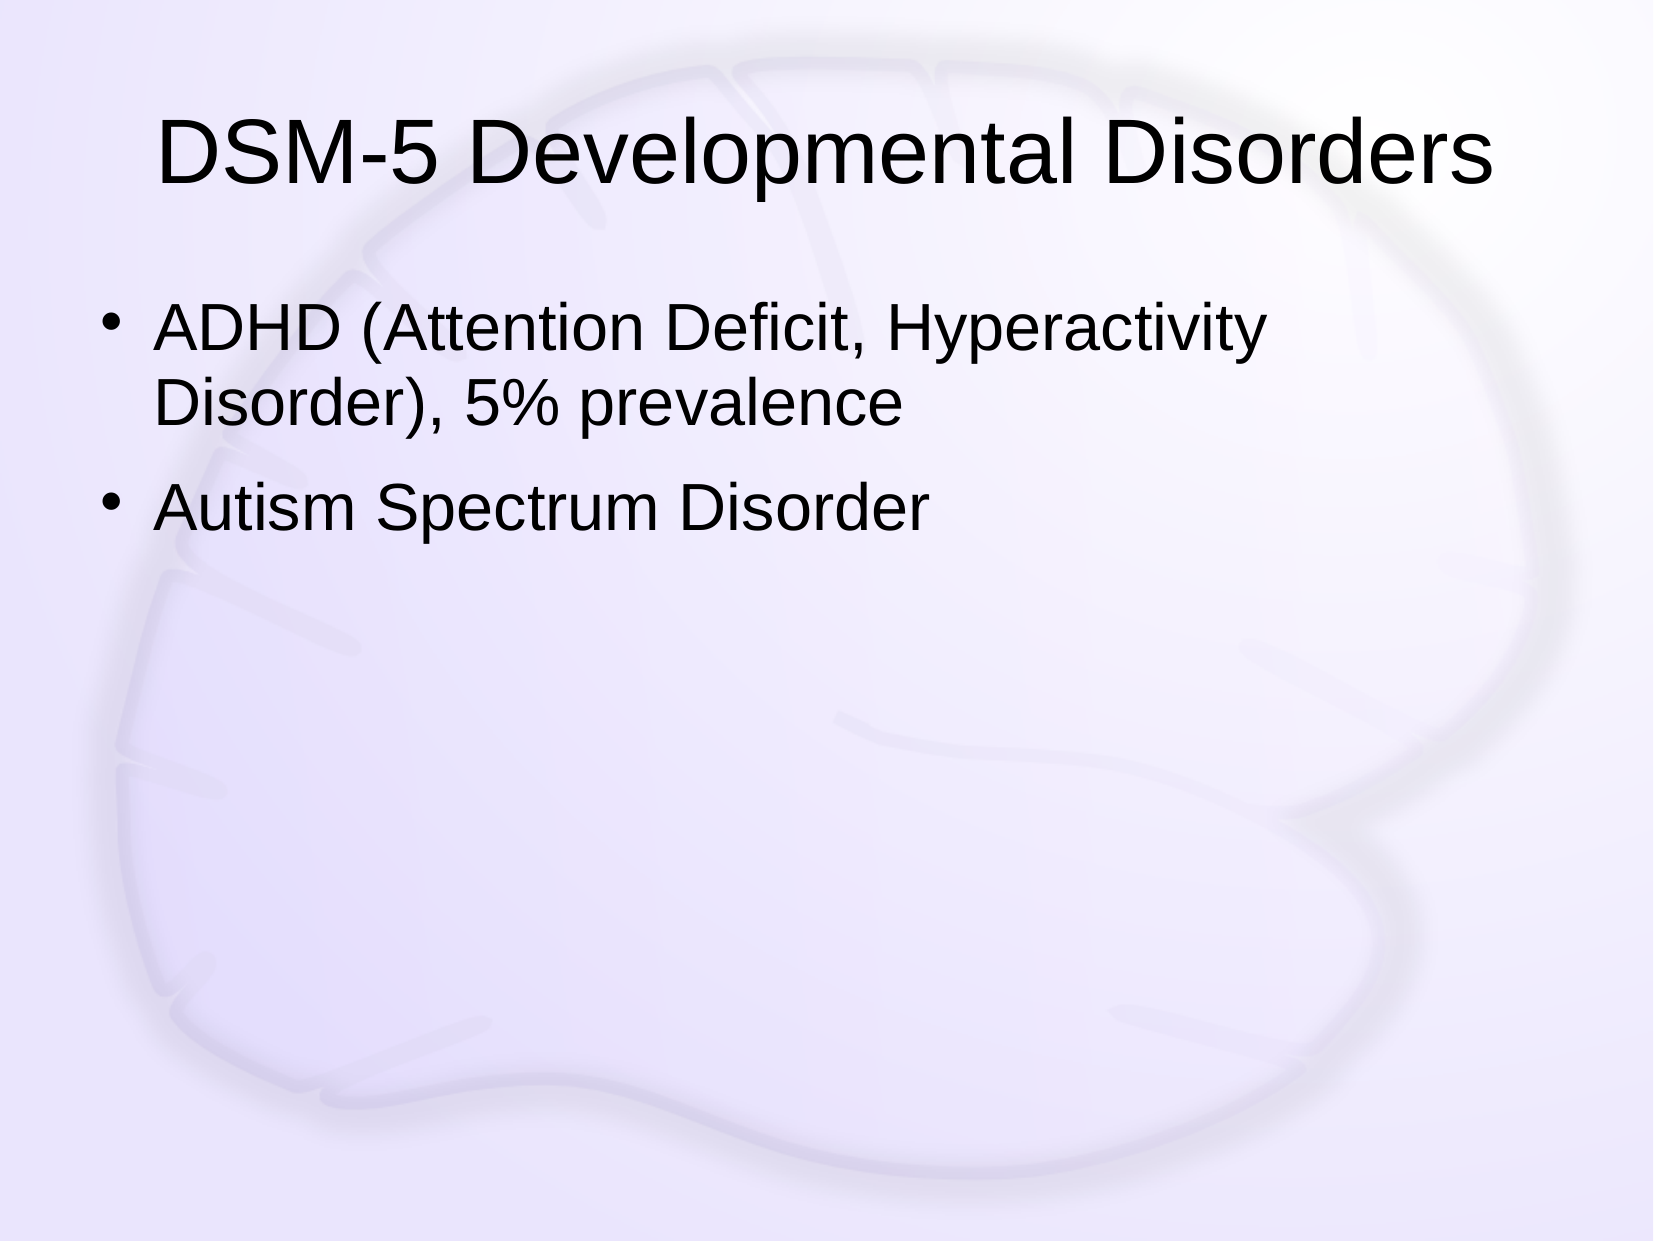

# DSM-5 Developmental Disorders
ADHD (Attention Deficit, Hyperactivity Disorder), 5% prevalence
Autism Spectrum Disorder